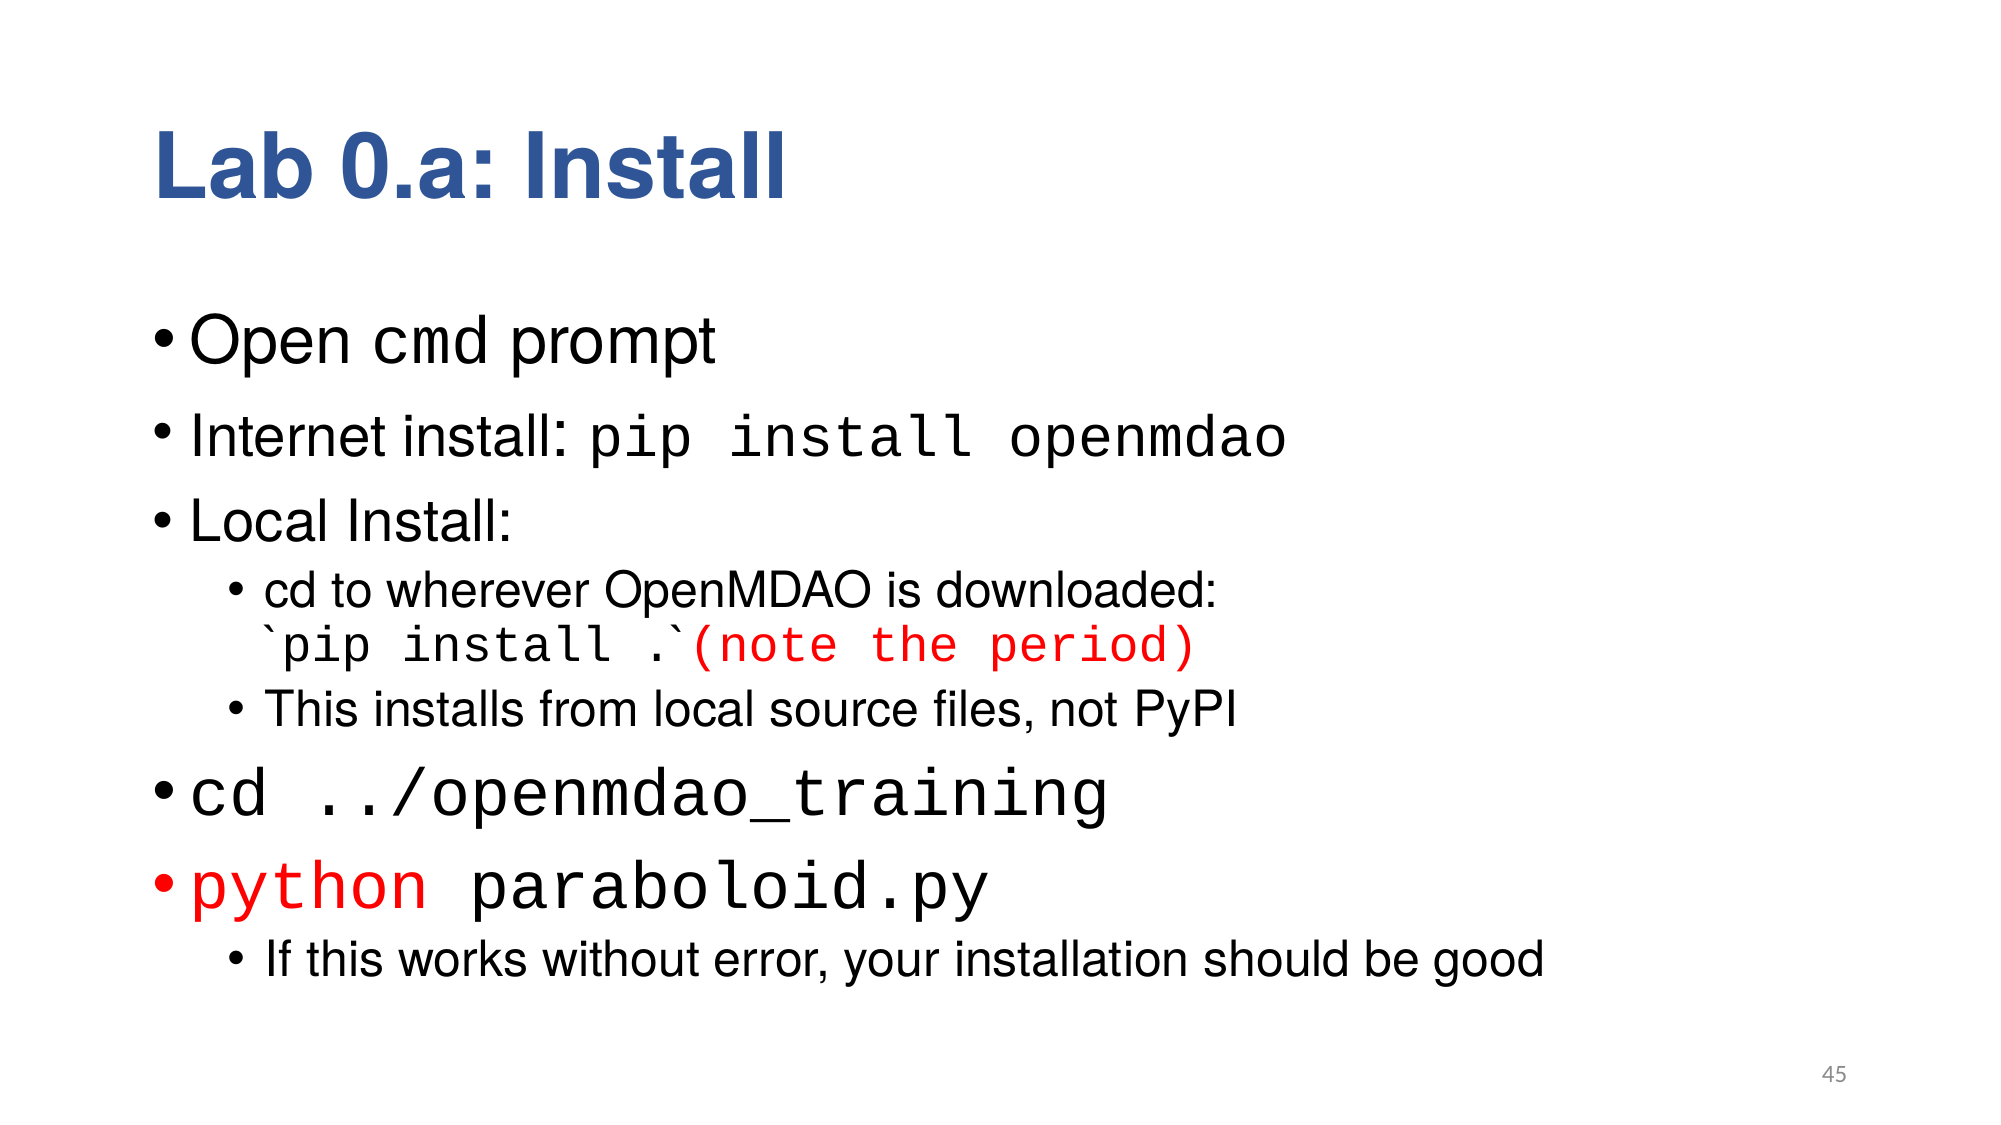

# Lab 0.a: Install
Open cmd prompt
Internet install: pip install openmdao
Local Install:
cd to wherever OpenMDAO is downloaded:
`pip install .`(note the period)
This installs from local source files, not PyPI
cd ../openmdao_training
python paraboloid.py
If this works without error, your installation should be good
45